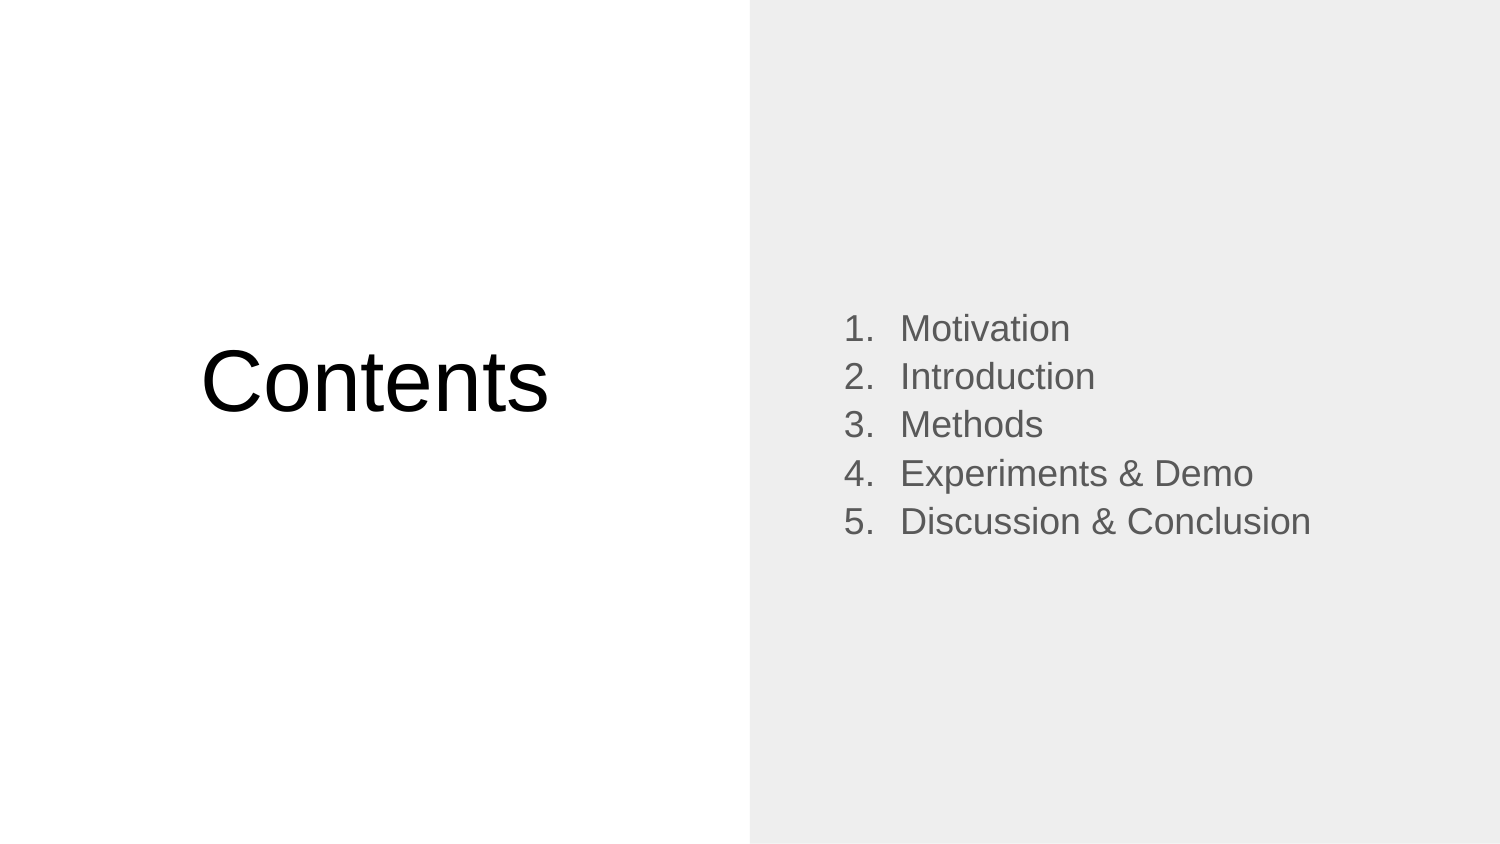

Motivation
Introduction
Methods
Experiments & Demo
Discussion & Conclusion
# Contents